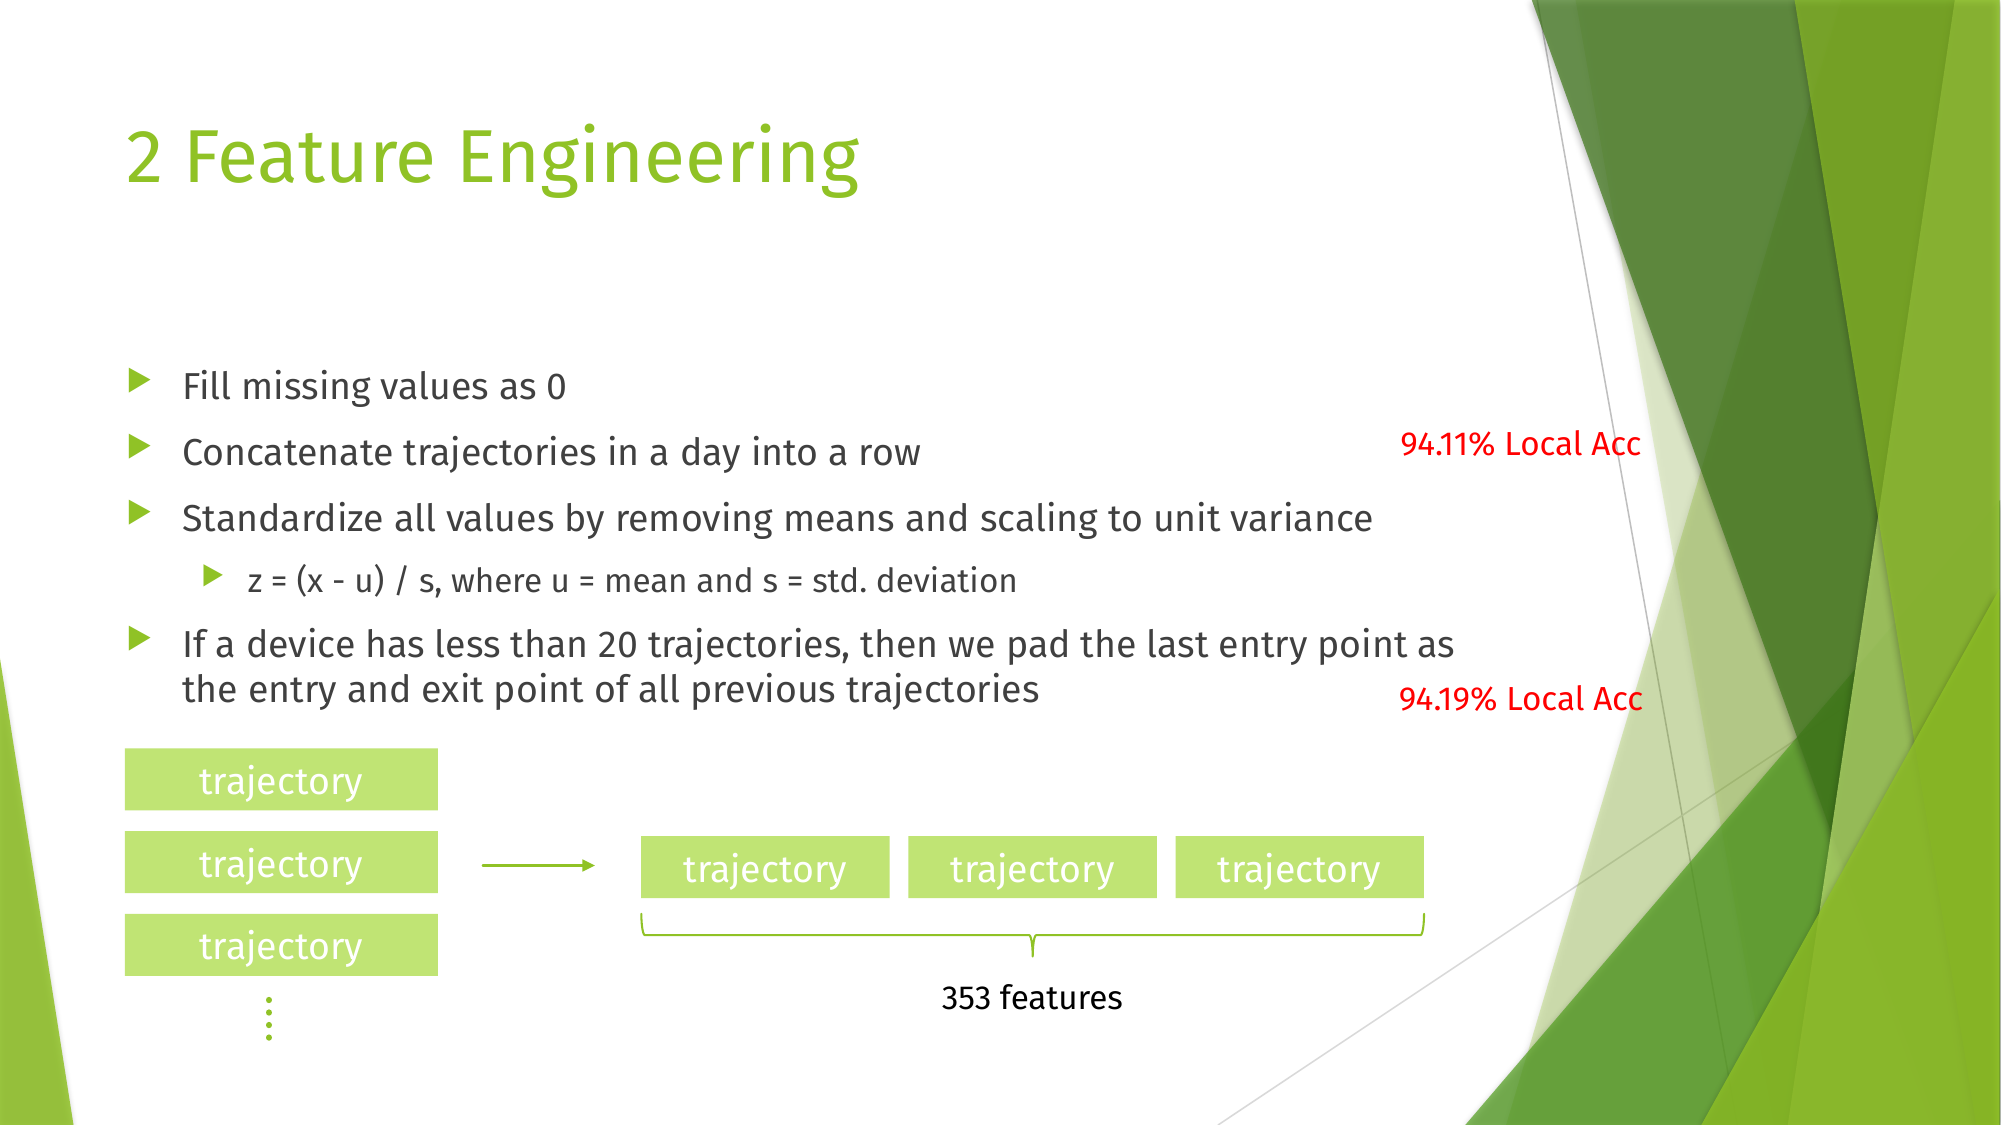

# 2 Feature Engineering
Fill missing values as 0
Concatenate trajectories in a day into a row
Standardize all values by removing means and scaling to unit variance
z = (x - u) / s, where u = mean and s = std. deviation
If a device has less than 20 trajectories, then we pad the last entry point as the entry and exit point of all previous trajectories

94.11% Local Acc

94.19% Local Acc
trajectory
trajectory
trajectory
trajectory
trajectory
trajectory
353 features